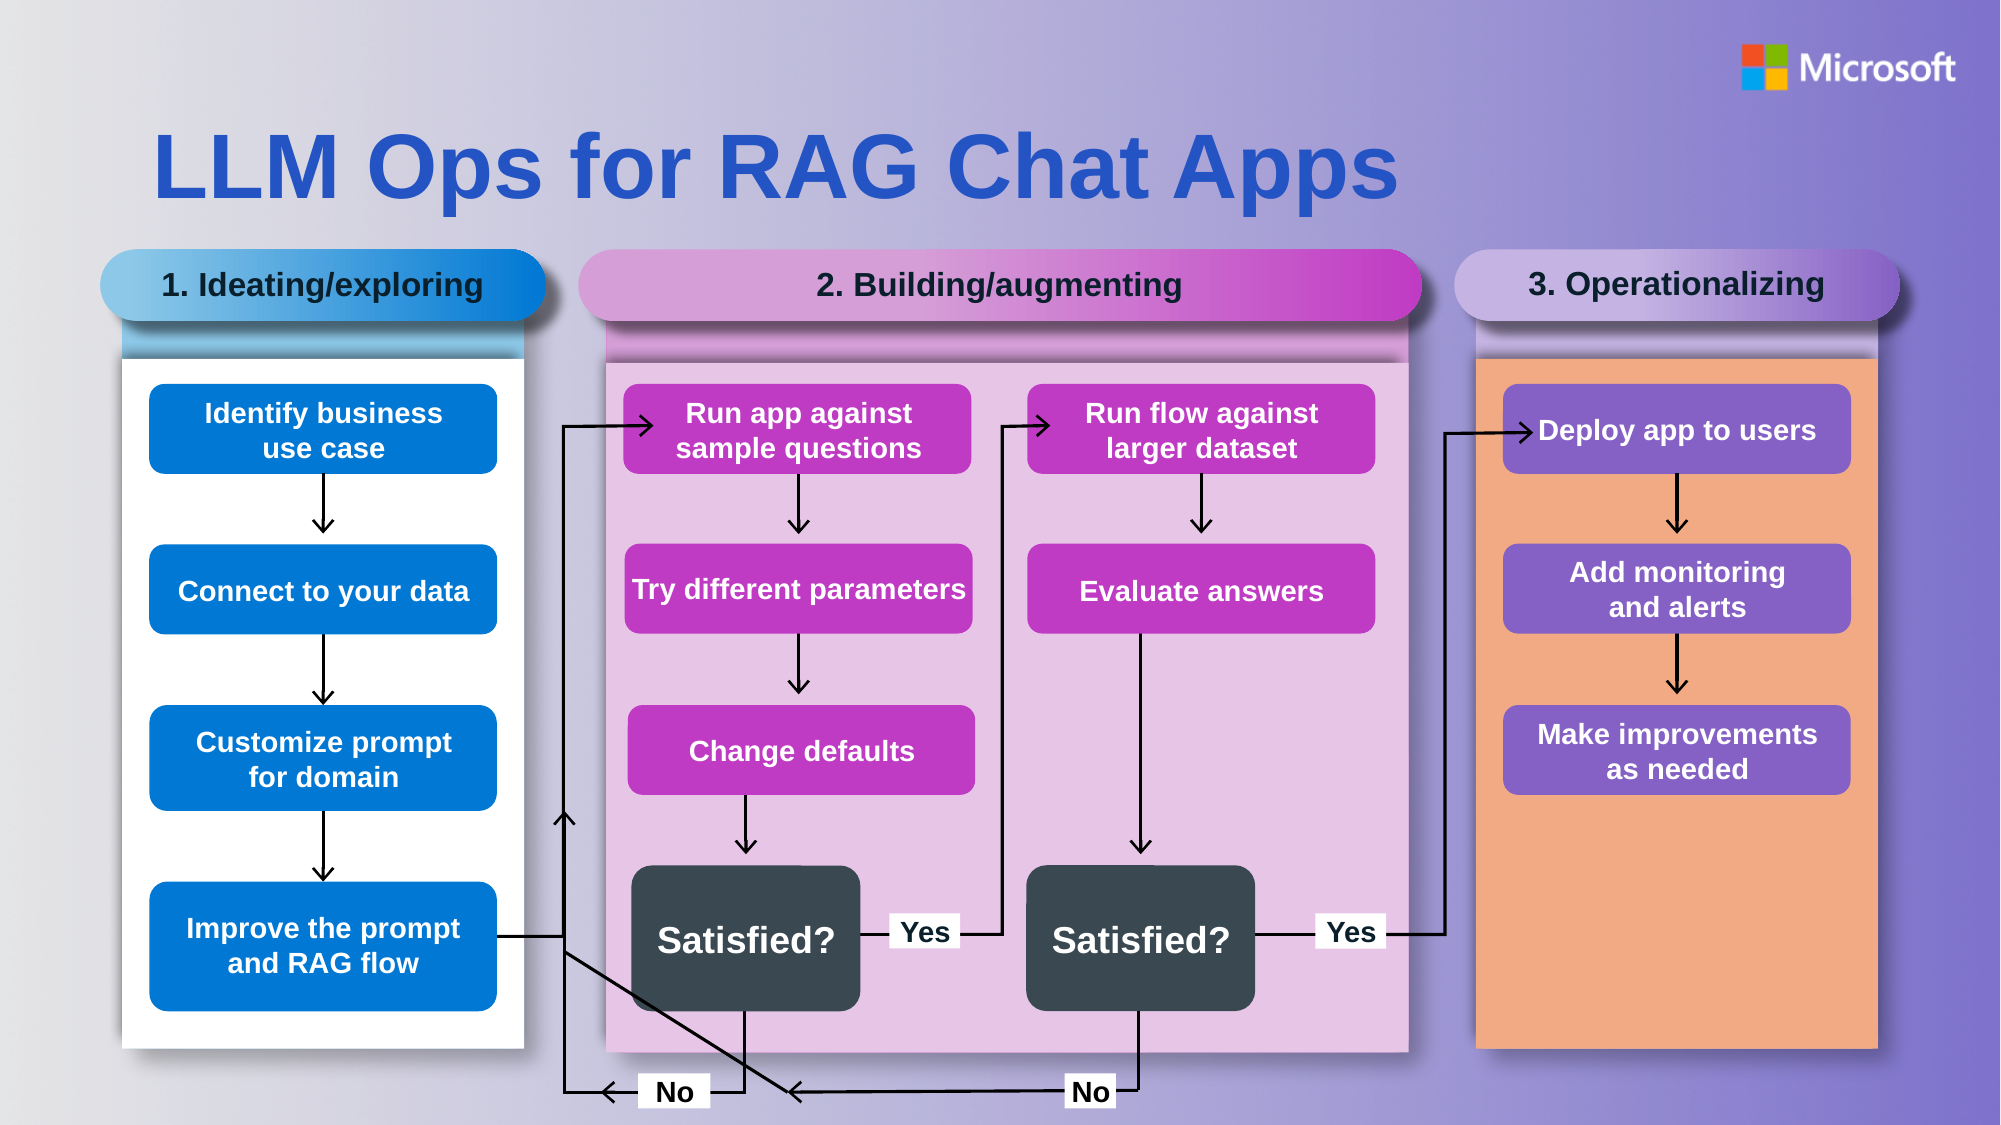

# LLM Ops for RAG Chat Apps
1. Ideating/exploring
2. Building/augmenting
3. Operationalizing

Identify business
use case
Run app against
sample questions
Run flow against
larger dataset
Deploy app to users

Add monitoring
and alerts
Try different parameters
Connect to your data
Evaluate answers

Make improvements
as needed
Customize prompt for domain
Change defaults

Improve the prompt and RAG flow
Yes
Yes
Satisfied?
Satisfied?
No
No